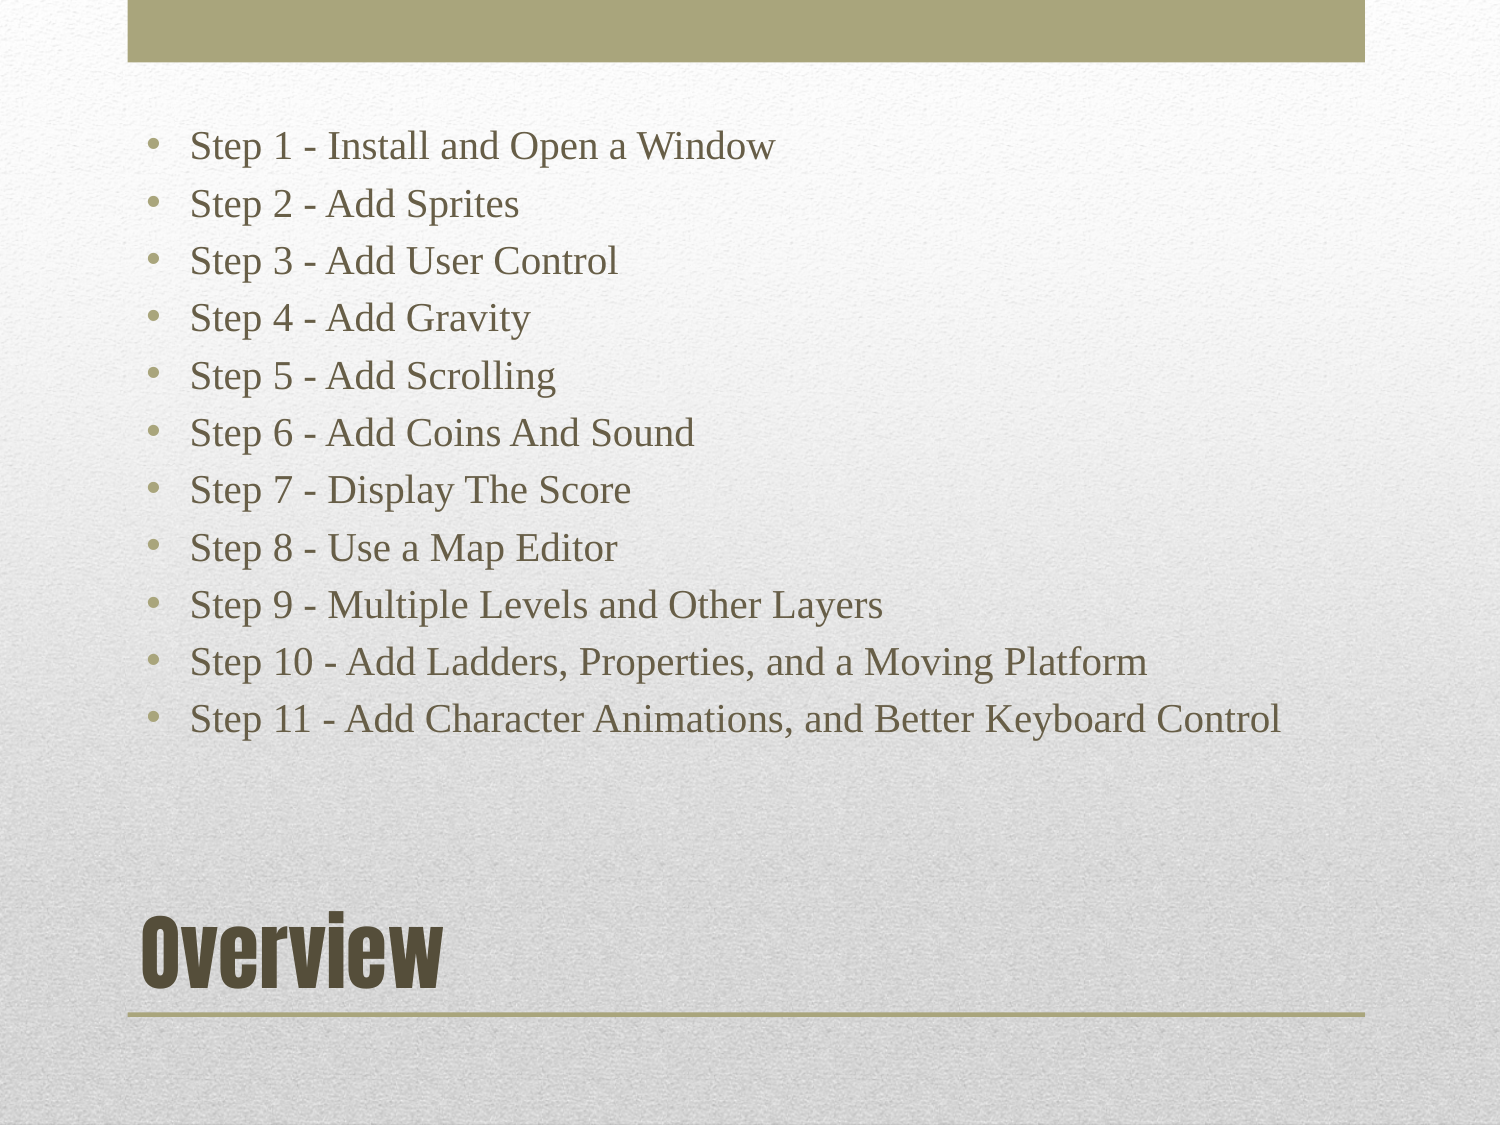

Step 1 - Install and Open a Window
Step 2 - Add Sprites
Step 3 - Add User Control
Step 4 - Add Gravity
Step 5 - Add Scrolling
Step 6 - Add Coins And Sound
Step 7 - Display The Score
Step 8 - Use a Map Editor
Step 9 - Multiple Levels and Other Layers
Step 10 - Add Ladders, Properties, and a Moving Platform
Step 11 - Add Character Animations, and Better Keyboard Control
# Overview